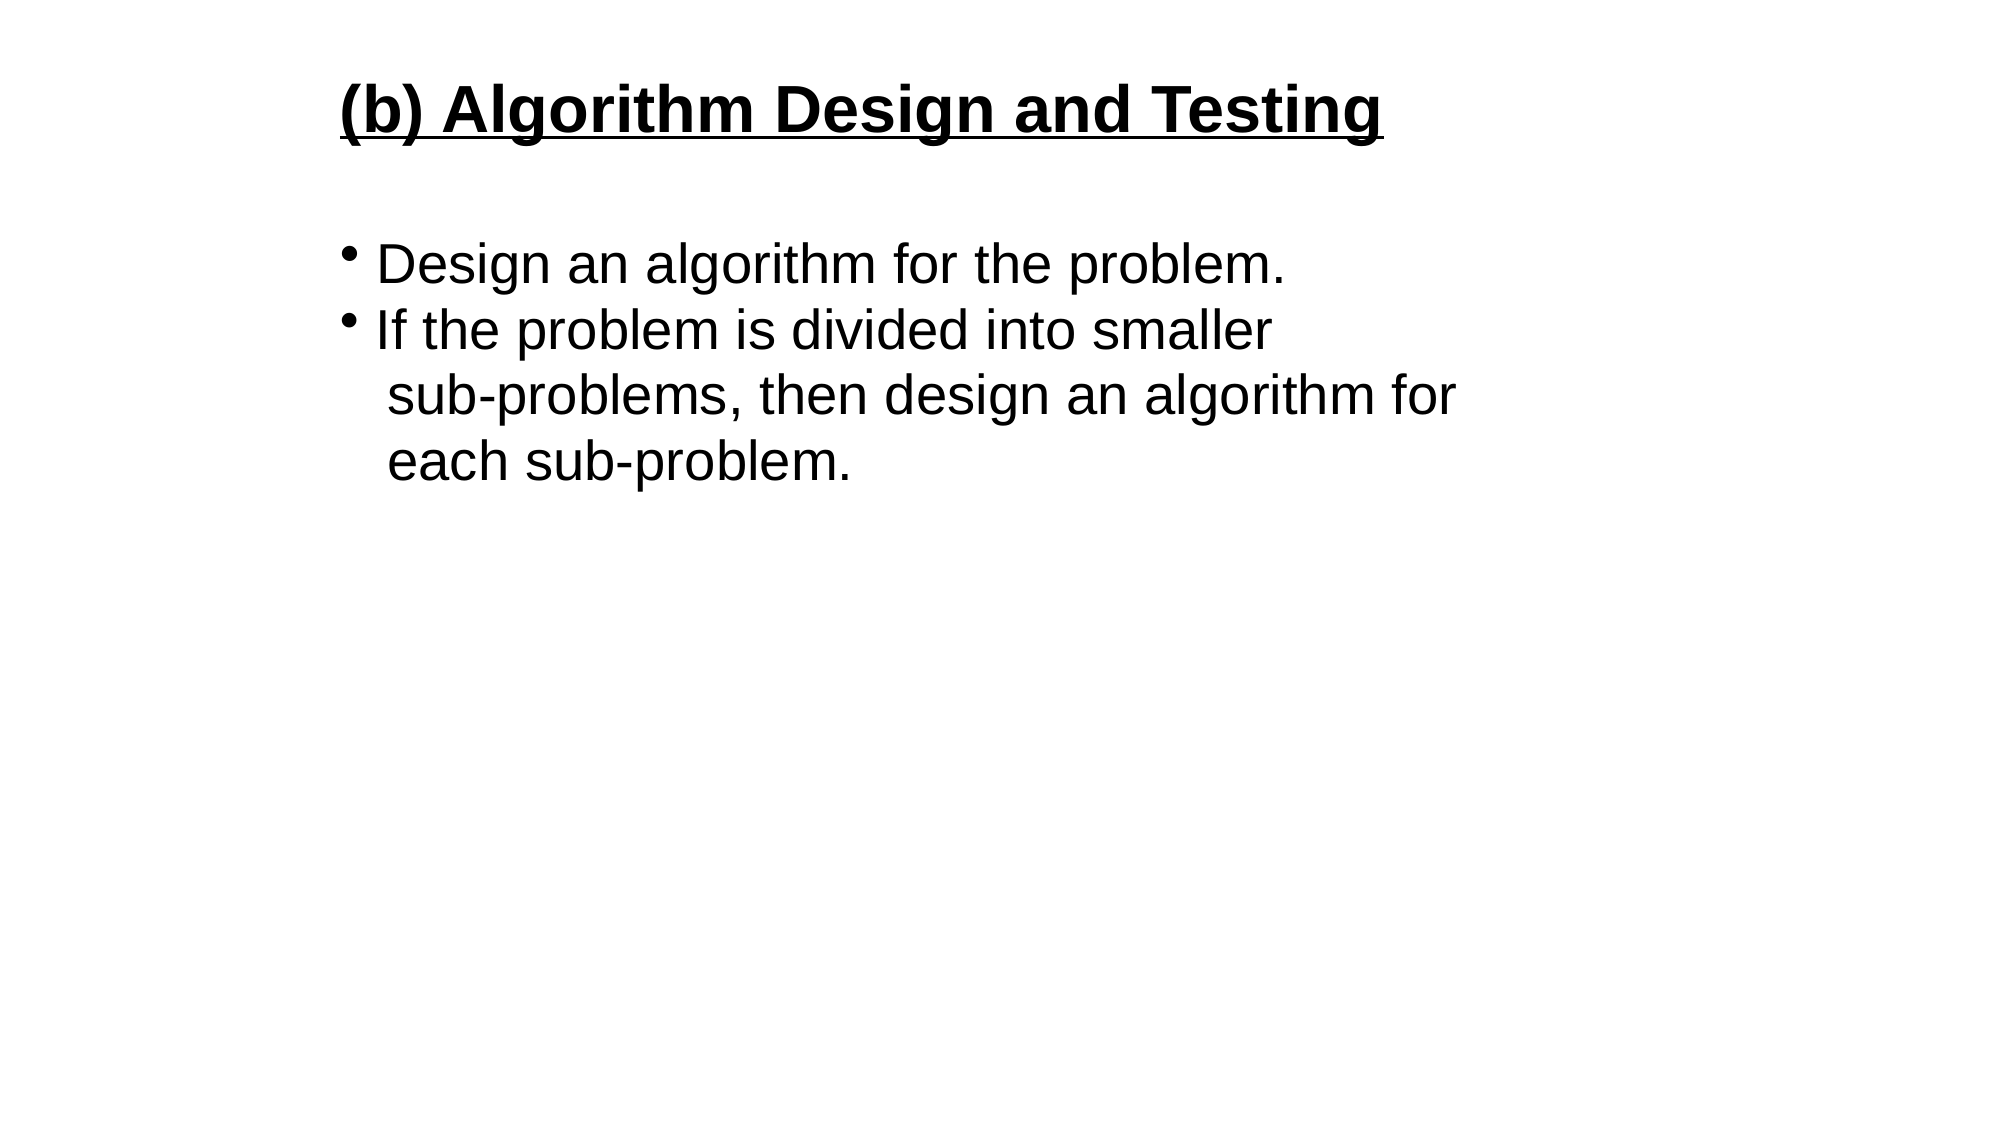

# (b) Algorithm Design and Testing
 Design an algorithm for the problem.
 If the problem is divided into smaller
   sub-problems, then design an algorithm for
   each sub-problem.